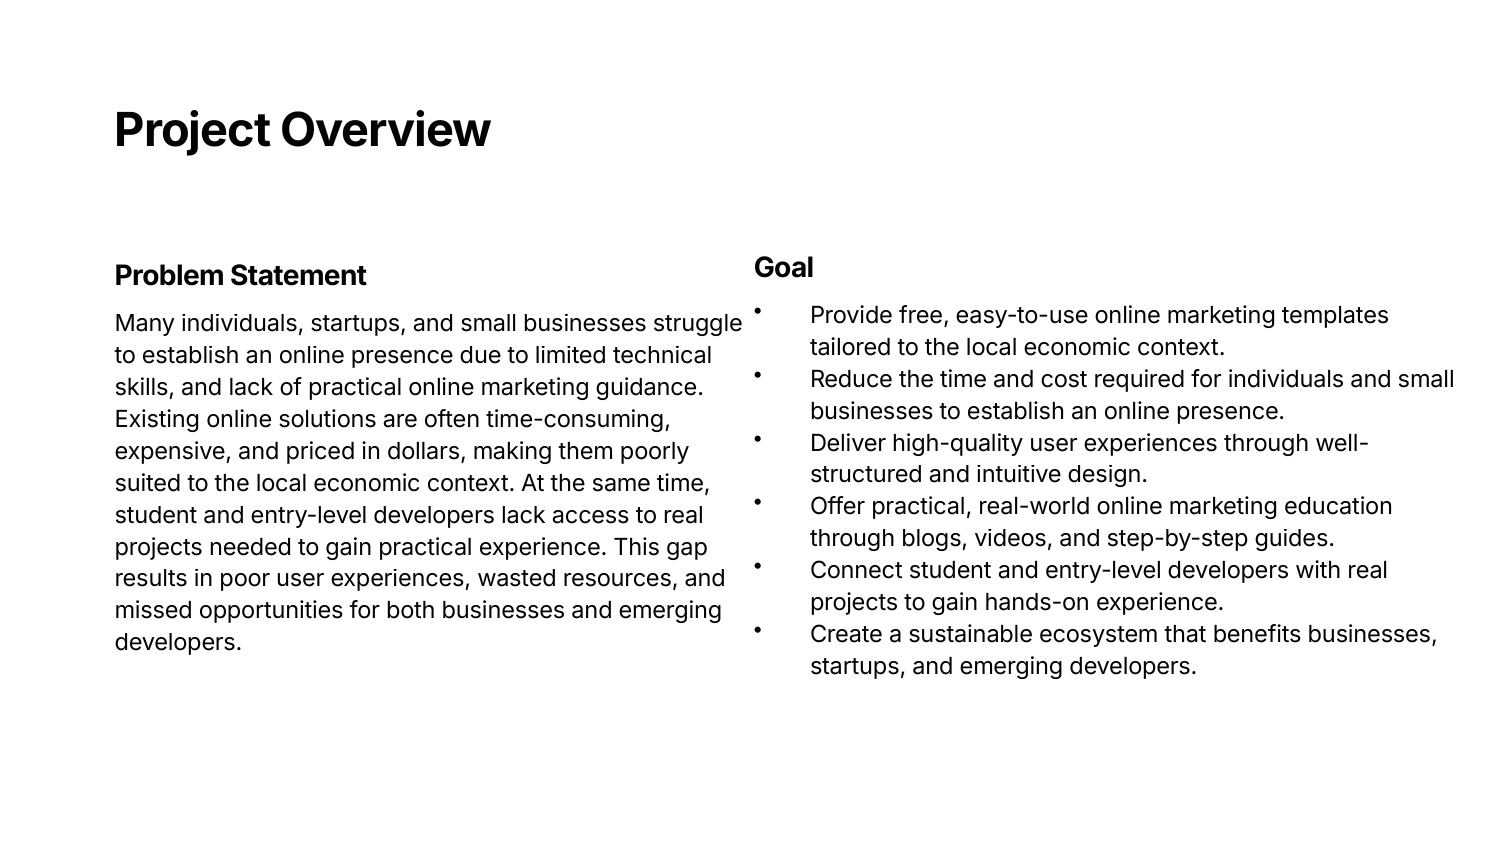

Project Overview

Goal

Problem Statement
Provide free, easy-to-use online marketing templates tailored to the local economic context.
Reduce the time and cost required for individuals and small businesses to establish an online presence.
Deliver high-quality user experiences through well-structured and intuitive design.
Offer practical, real-world online marketing education through blogs, videos, and step-by-step guides.
Connect student and entry-level developers with real projects to gain hands-on experience.
Create a sustainable ecosystem that benefits businesses, startups, and emerging developers.
Many individuals, startups, and small businesses struggle to establish an online presence due to limited technical skills, and lack of practical online marketing guidance. Existing online solutions are often time-consuming, expensive, and priced in dollars, making them poorly suited to the local economic context. At the same time, student and entry-level developers lack access to real projects needed to gain practical experience. This gap results in poor user experiences, wasted resources, and missed opportunities for both businesses and emerging developers.